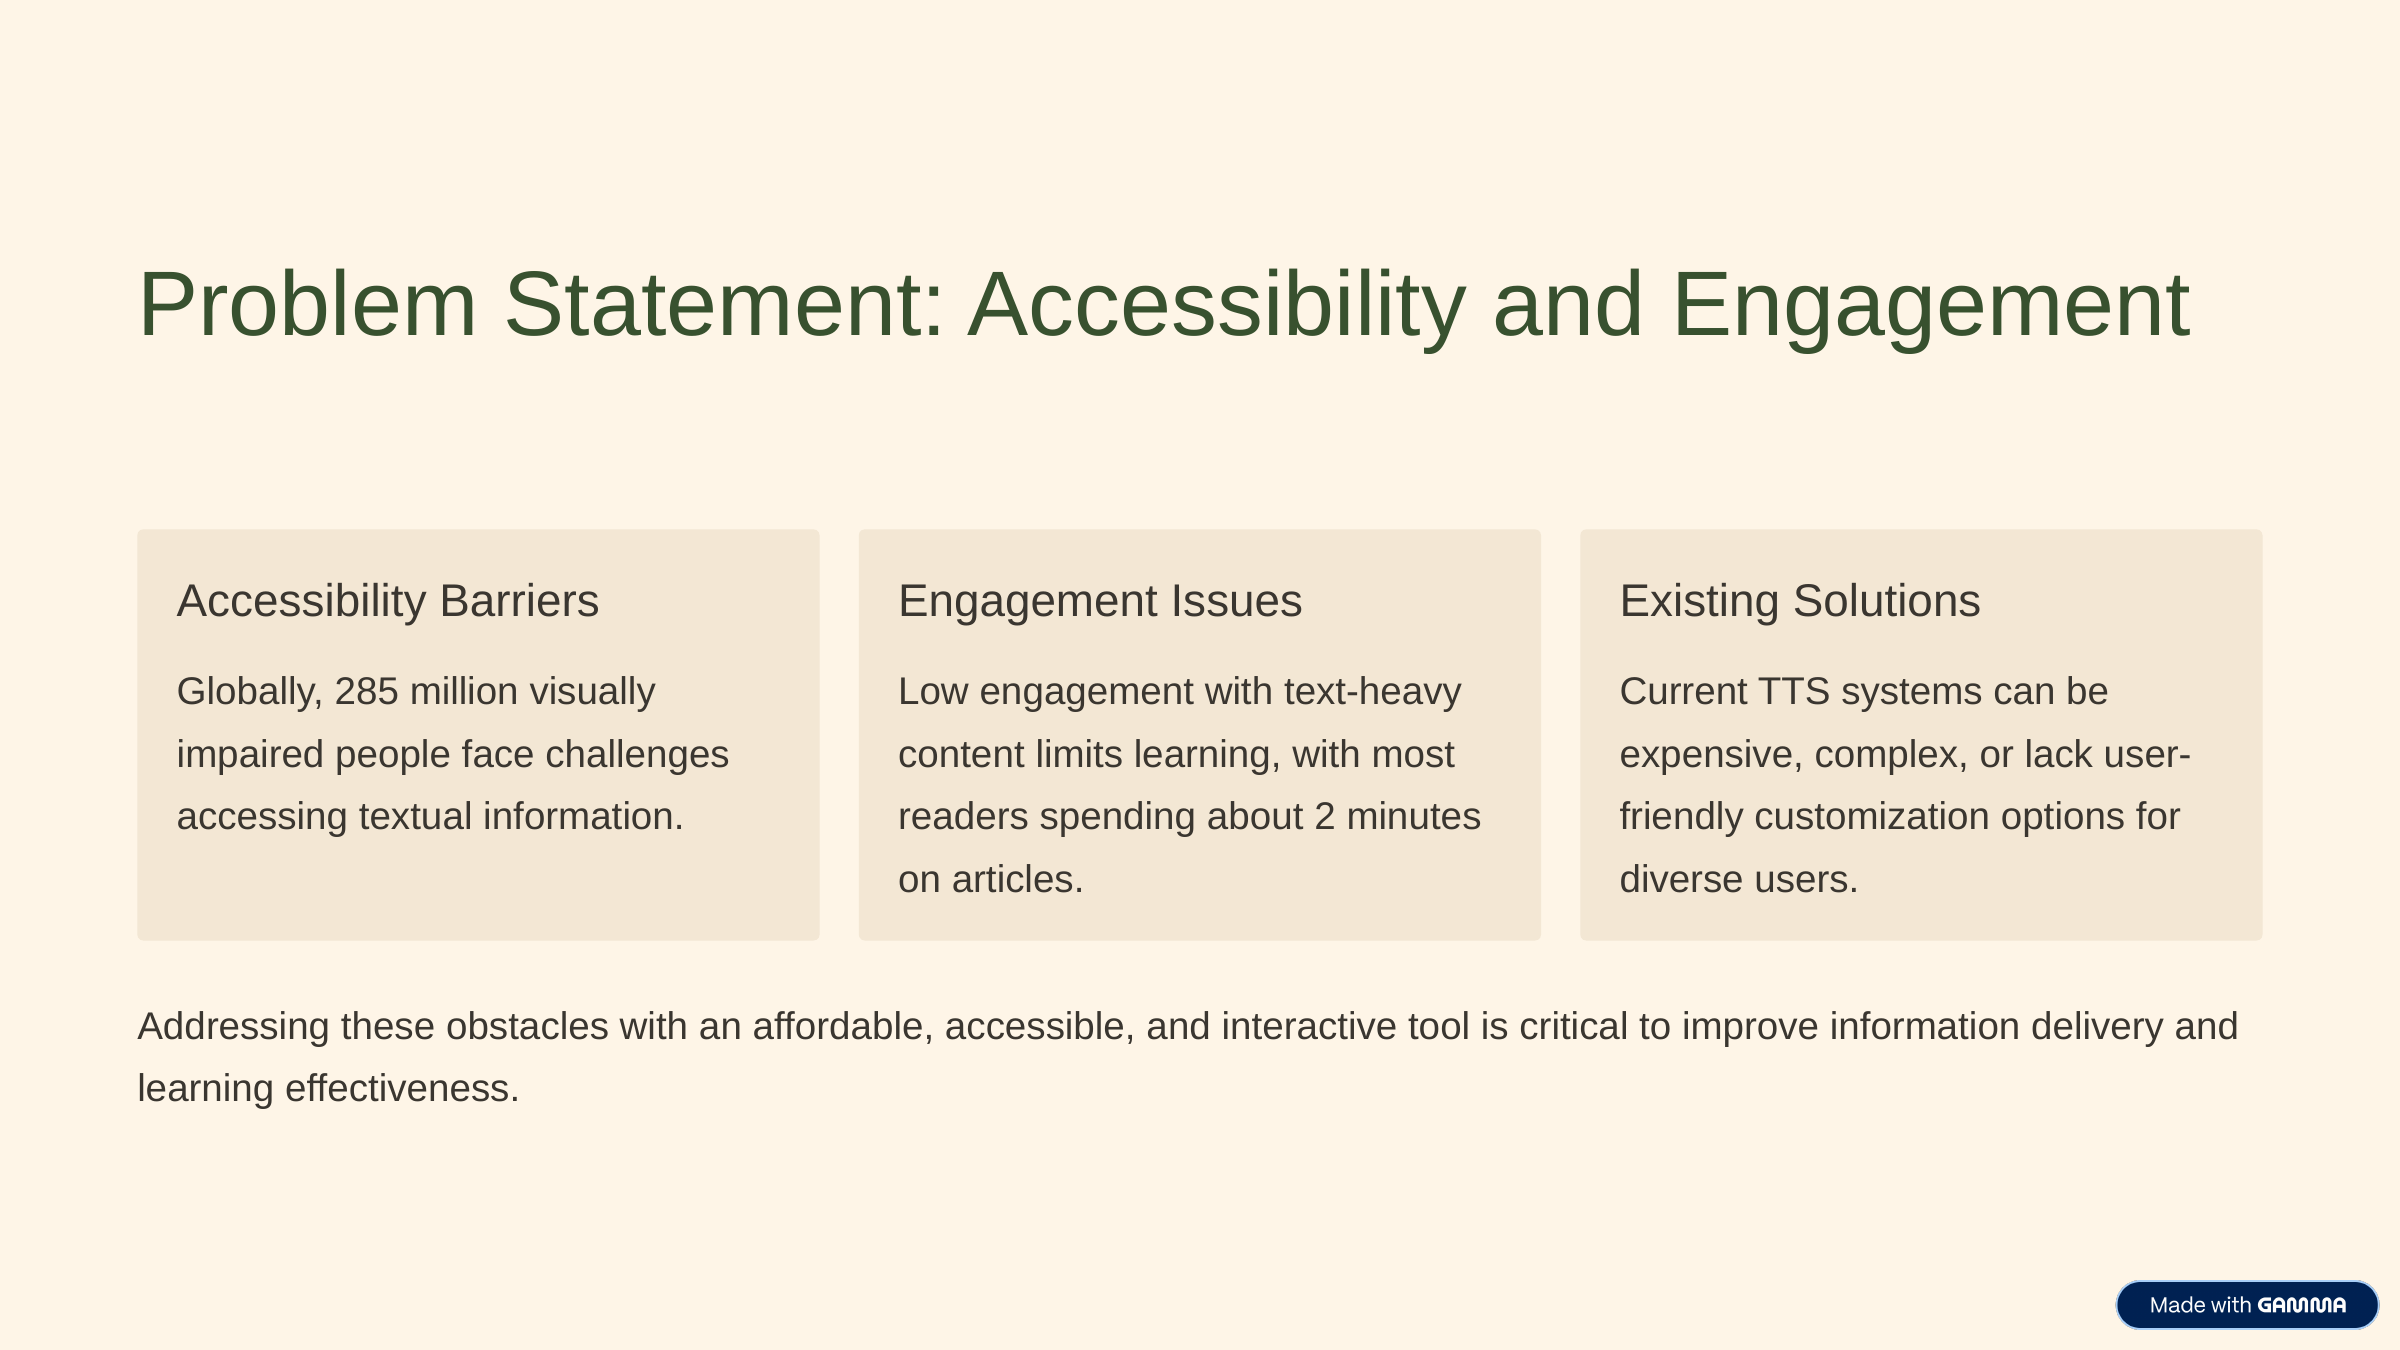

Problem Statement: Accessibility and Engagement

Accessibility Barriers
Engagement Issues
Existing Solutions
Globally, 285 million visually impaired people face challenges accessing textual information.
Low engagement with text-heavy content limits learning, with most readers spending about 2 minutes on articles.
Current TTS systems can be expensive, complex, or lack user-friendly customization options for diverse users.
Addressing these obstacles with an affordable, accessible, and interactive tool is critical to improve information delivery and learning effectiveness.